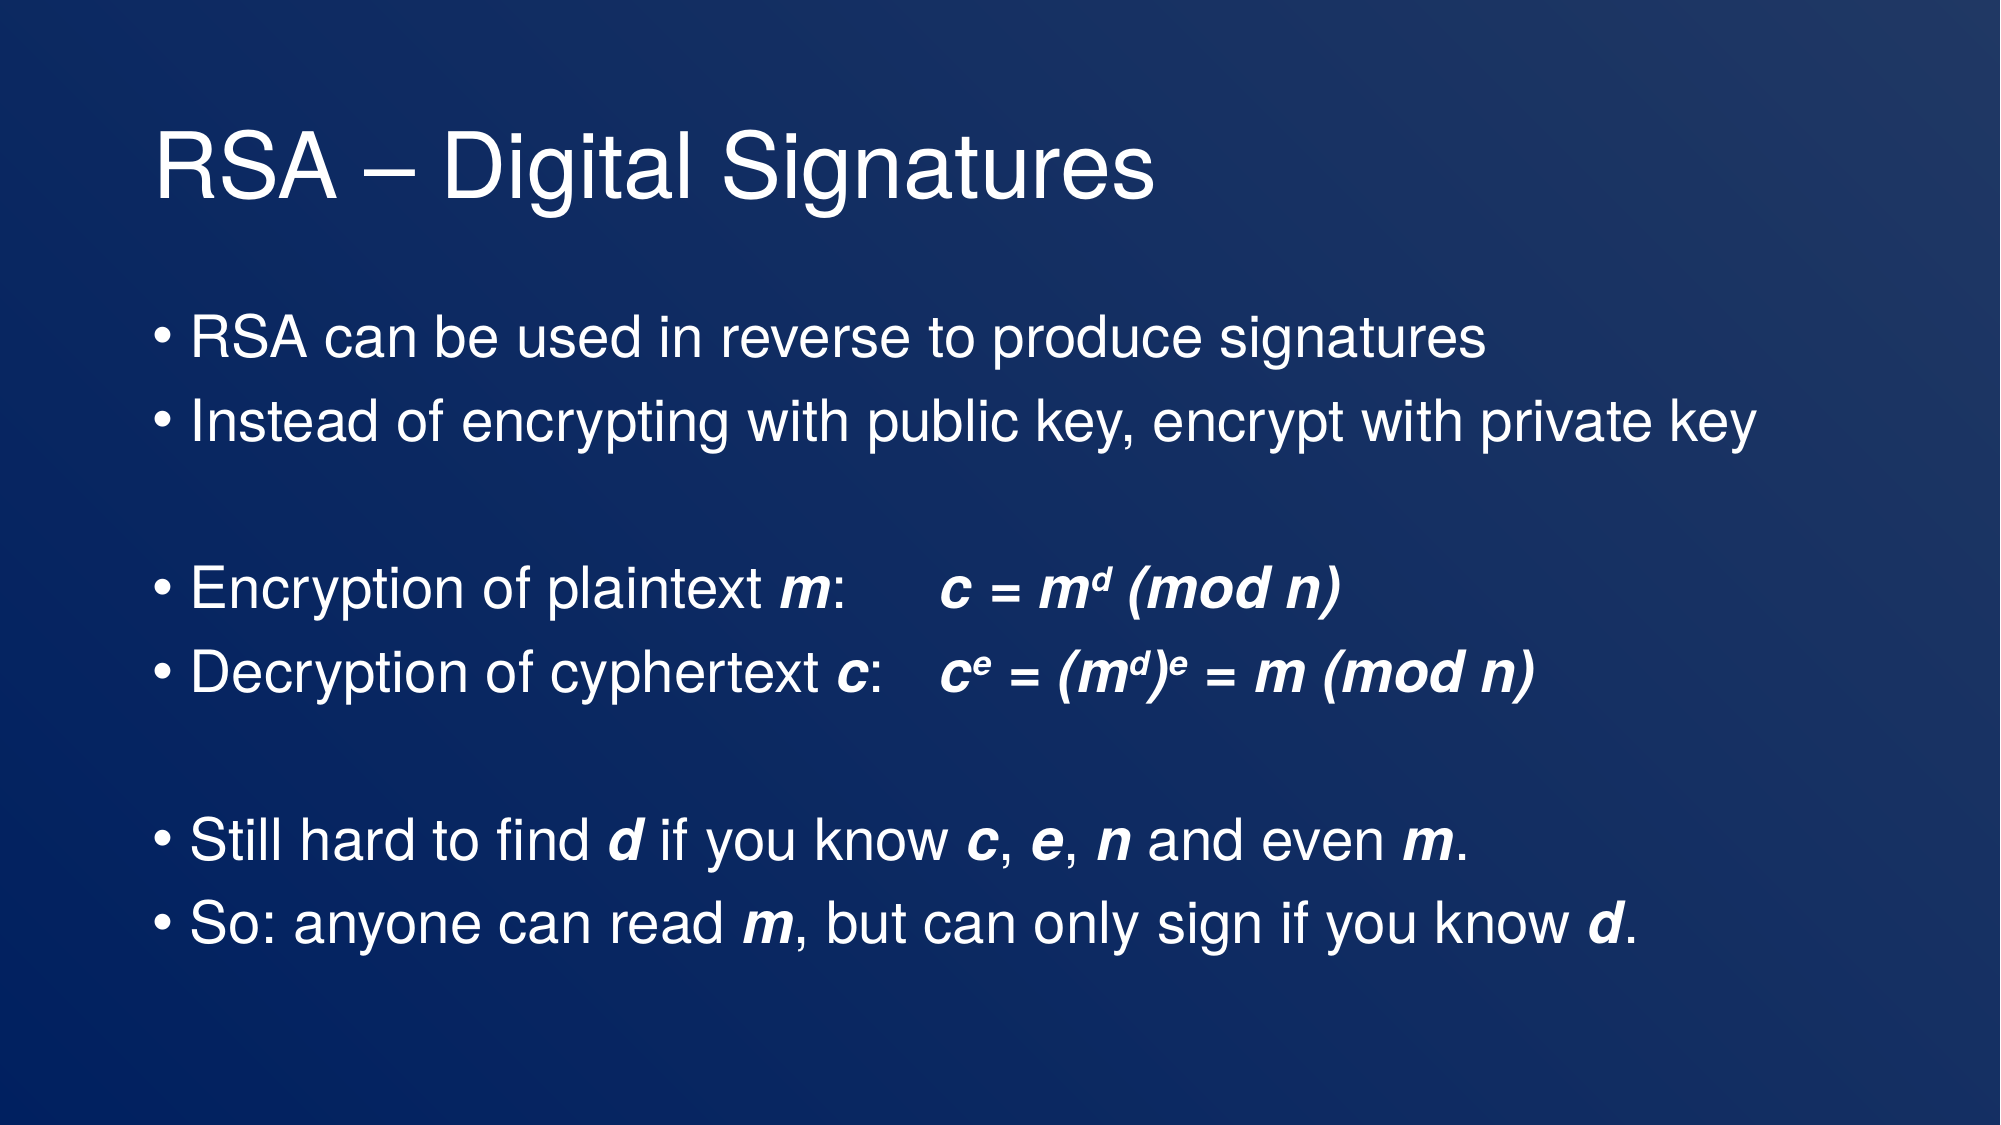

# RSA – Digital Signatures
RSA can be used in reverse to produce signatures
Instead of encrypting with public key, encrypt with private key

Encryption of plaintext m:   	c = md (mod n)
Decryption of cyphertext c: 	ce = (md)e = m (mod n)

Still hard to find d if you know c, e, n and even m.
So: anyone can read m, but can only sign if you know d.